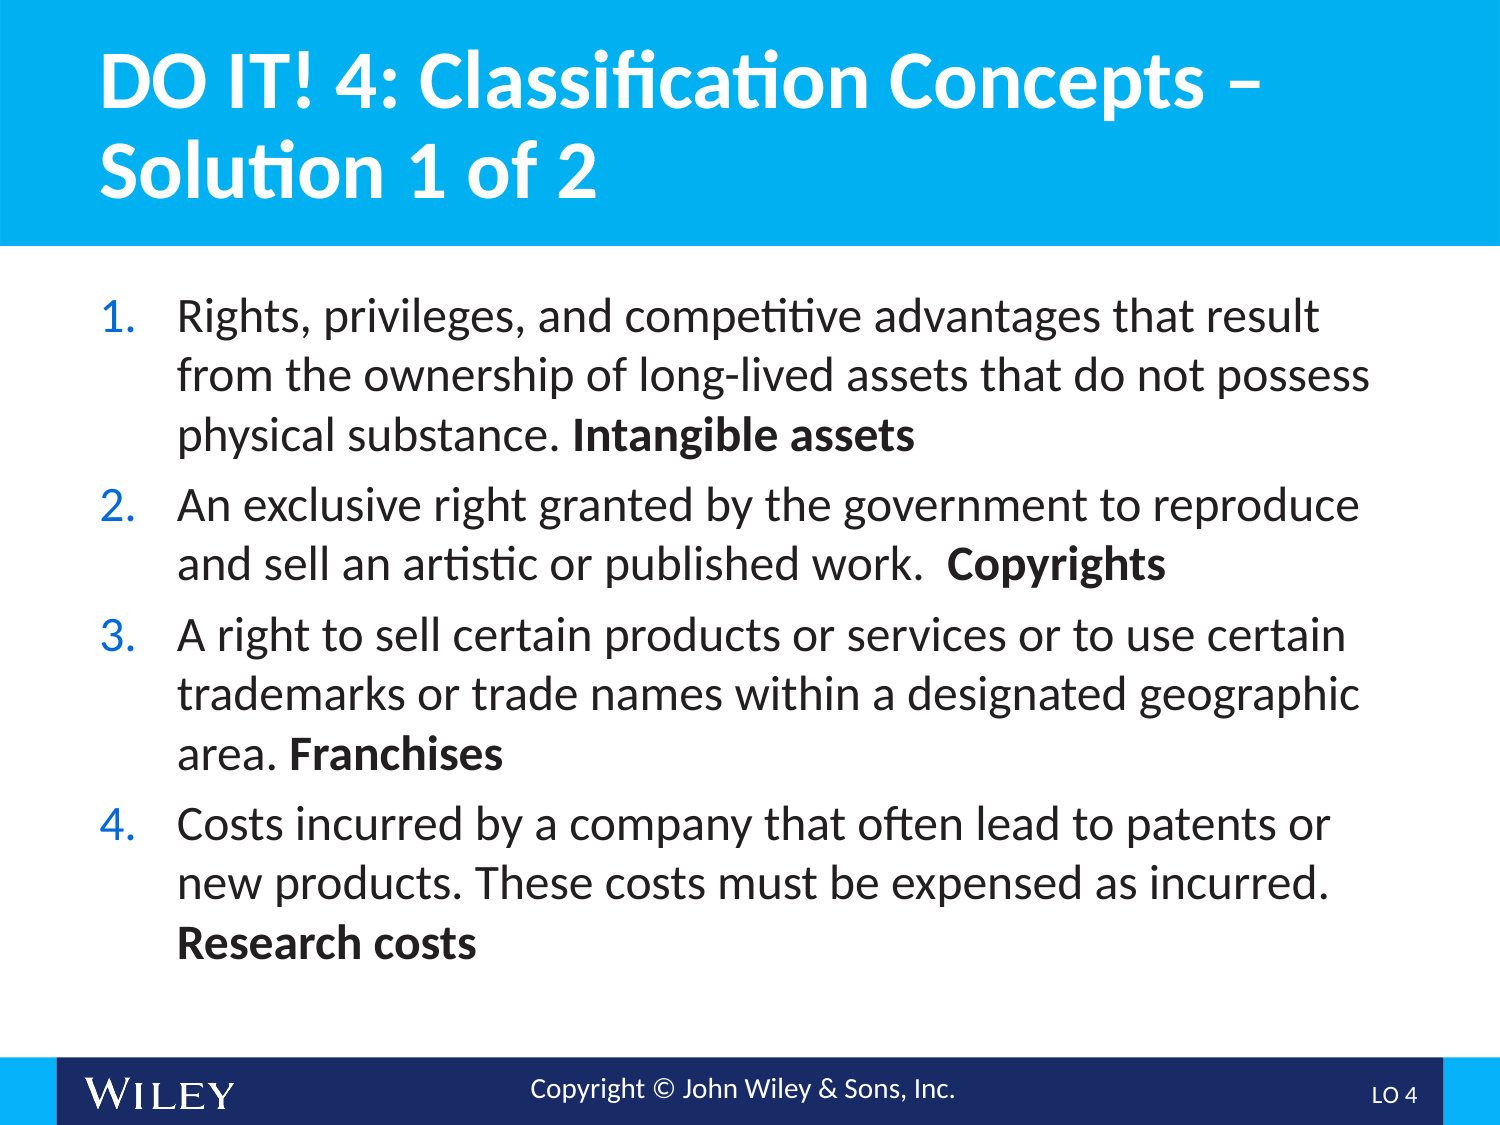

# DO IT! 4: Classification Concepts – Solution 1 of 2
Rights, privileges, and competitive advantages that result from the ownership of long-lived assets that do not possess physical substance. Intangible assets
An exclusive right granted by the government to reproduce and sell an artistic or published work.  Copyrights
A right to sell certain products or services or to use certain trademarks or trade names within a designated geographic area. Franchises
Costs incurred by a company that often lead to patents or new products. These costs must be expensed as incurred. Research costs

L O 4